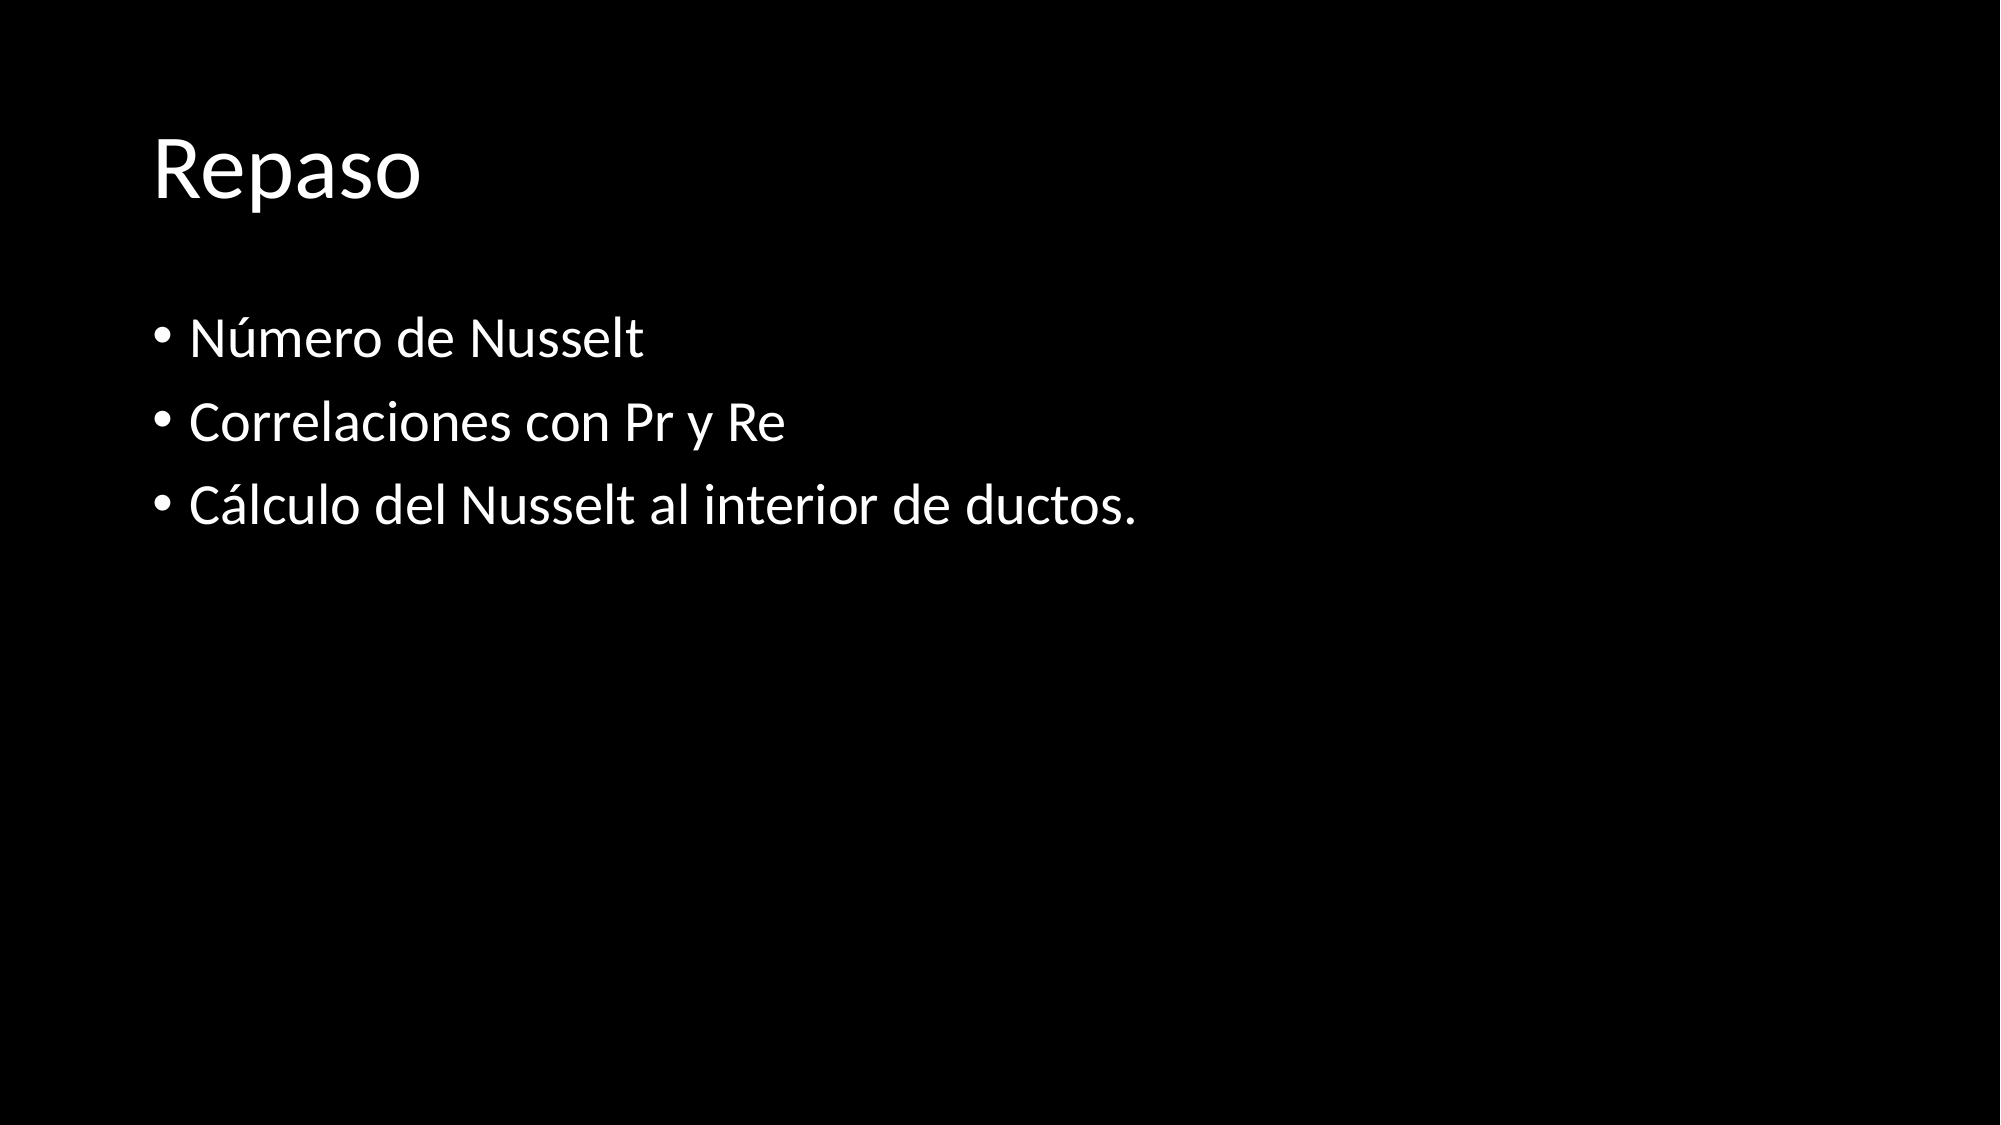

# Repaso
Número de Nusselt
Correlaciones con Pr y Re
Cálculo del Nusselt al interior de ductos.